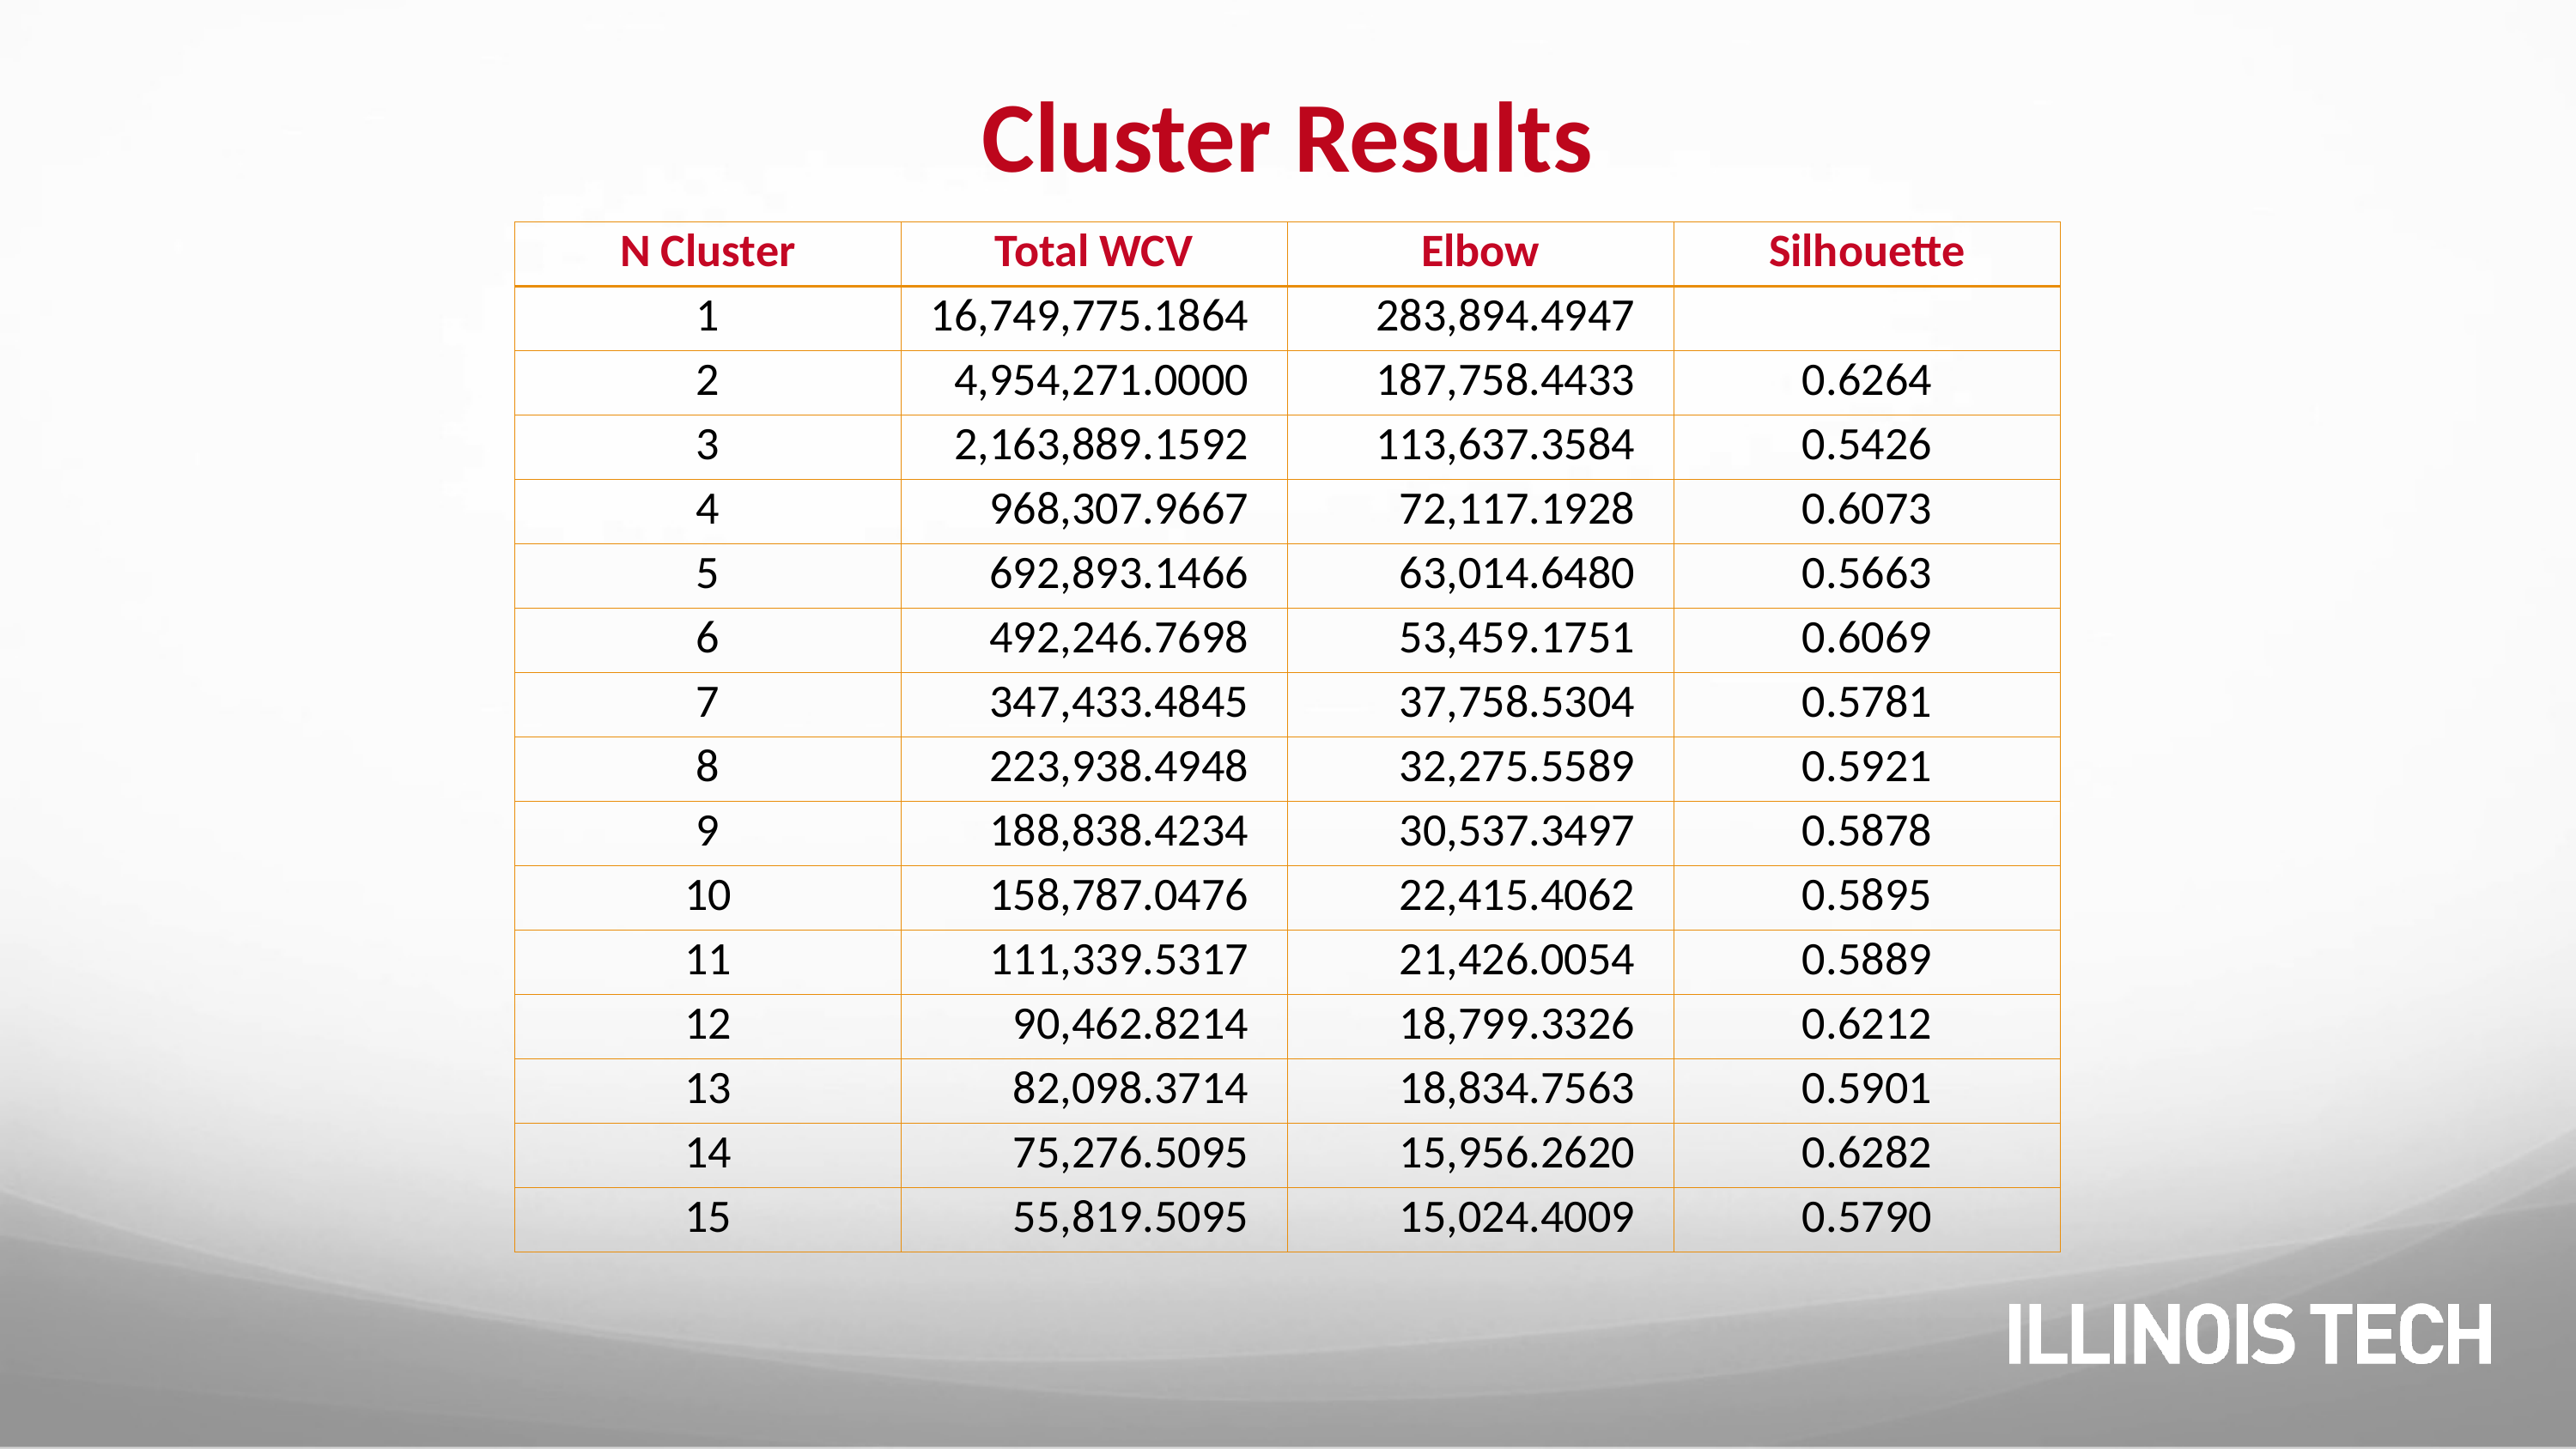

# Cluster Results
| N Cluster | Total WCV | Elbow | Silhouette |
| --- | --- | --- | --- |
| 1 | 16,749,775.1864 | 283,894.4947 |  |
| 2 | 4,954,271.0000 | 187,758.4433 | 0.6264 |
| 3 | 2,163,889.1592 | 113,637.3584 | 0.5426 |
| 4 | 968,307.9667 | 72,117.1928 | 0.6073 |
| 5 | 692,893.1466 | 63,014.6480 | 0.5663 |
| 6 | 492,246.7698 | 53,459.1751 | 0.6069 |
| 7 | 347,433.4845 | 37,758.5304 | 0.5781 |
| 8 | 223,938.4948 | 32,275.5589 | 0.5921 |
| 9 | 188,838.4234 | 30,537.3497 | 0.5878 |
| 10 | 158,787.0476 | 22,415.4062 | 0.5895 |
| 11 | 111,339.5317 | 21,426.0054 | 0.5889 |
| 12 | 90,462.8214 | 18,799.3326 | 0.6212 |
| 13 | 82,098.3714 | 18,834.7563 | 0.5901 |
| 14 | 75,276.5095 | 15,956.2620 | 0.6282 |
| 15 | 55,819.5095 | 15,024.4009 | 0.5790 |